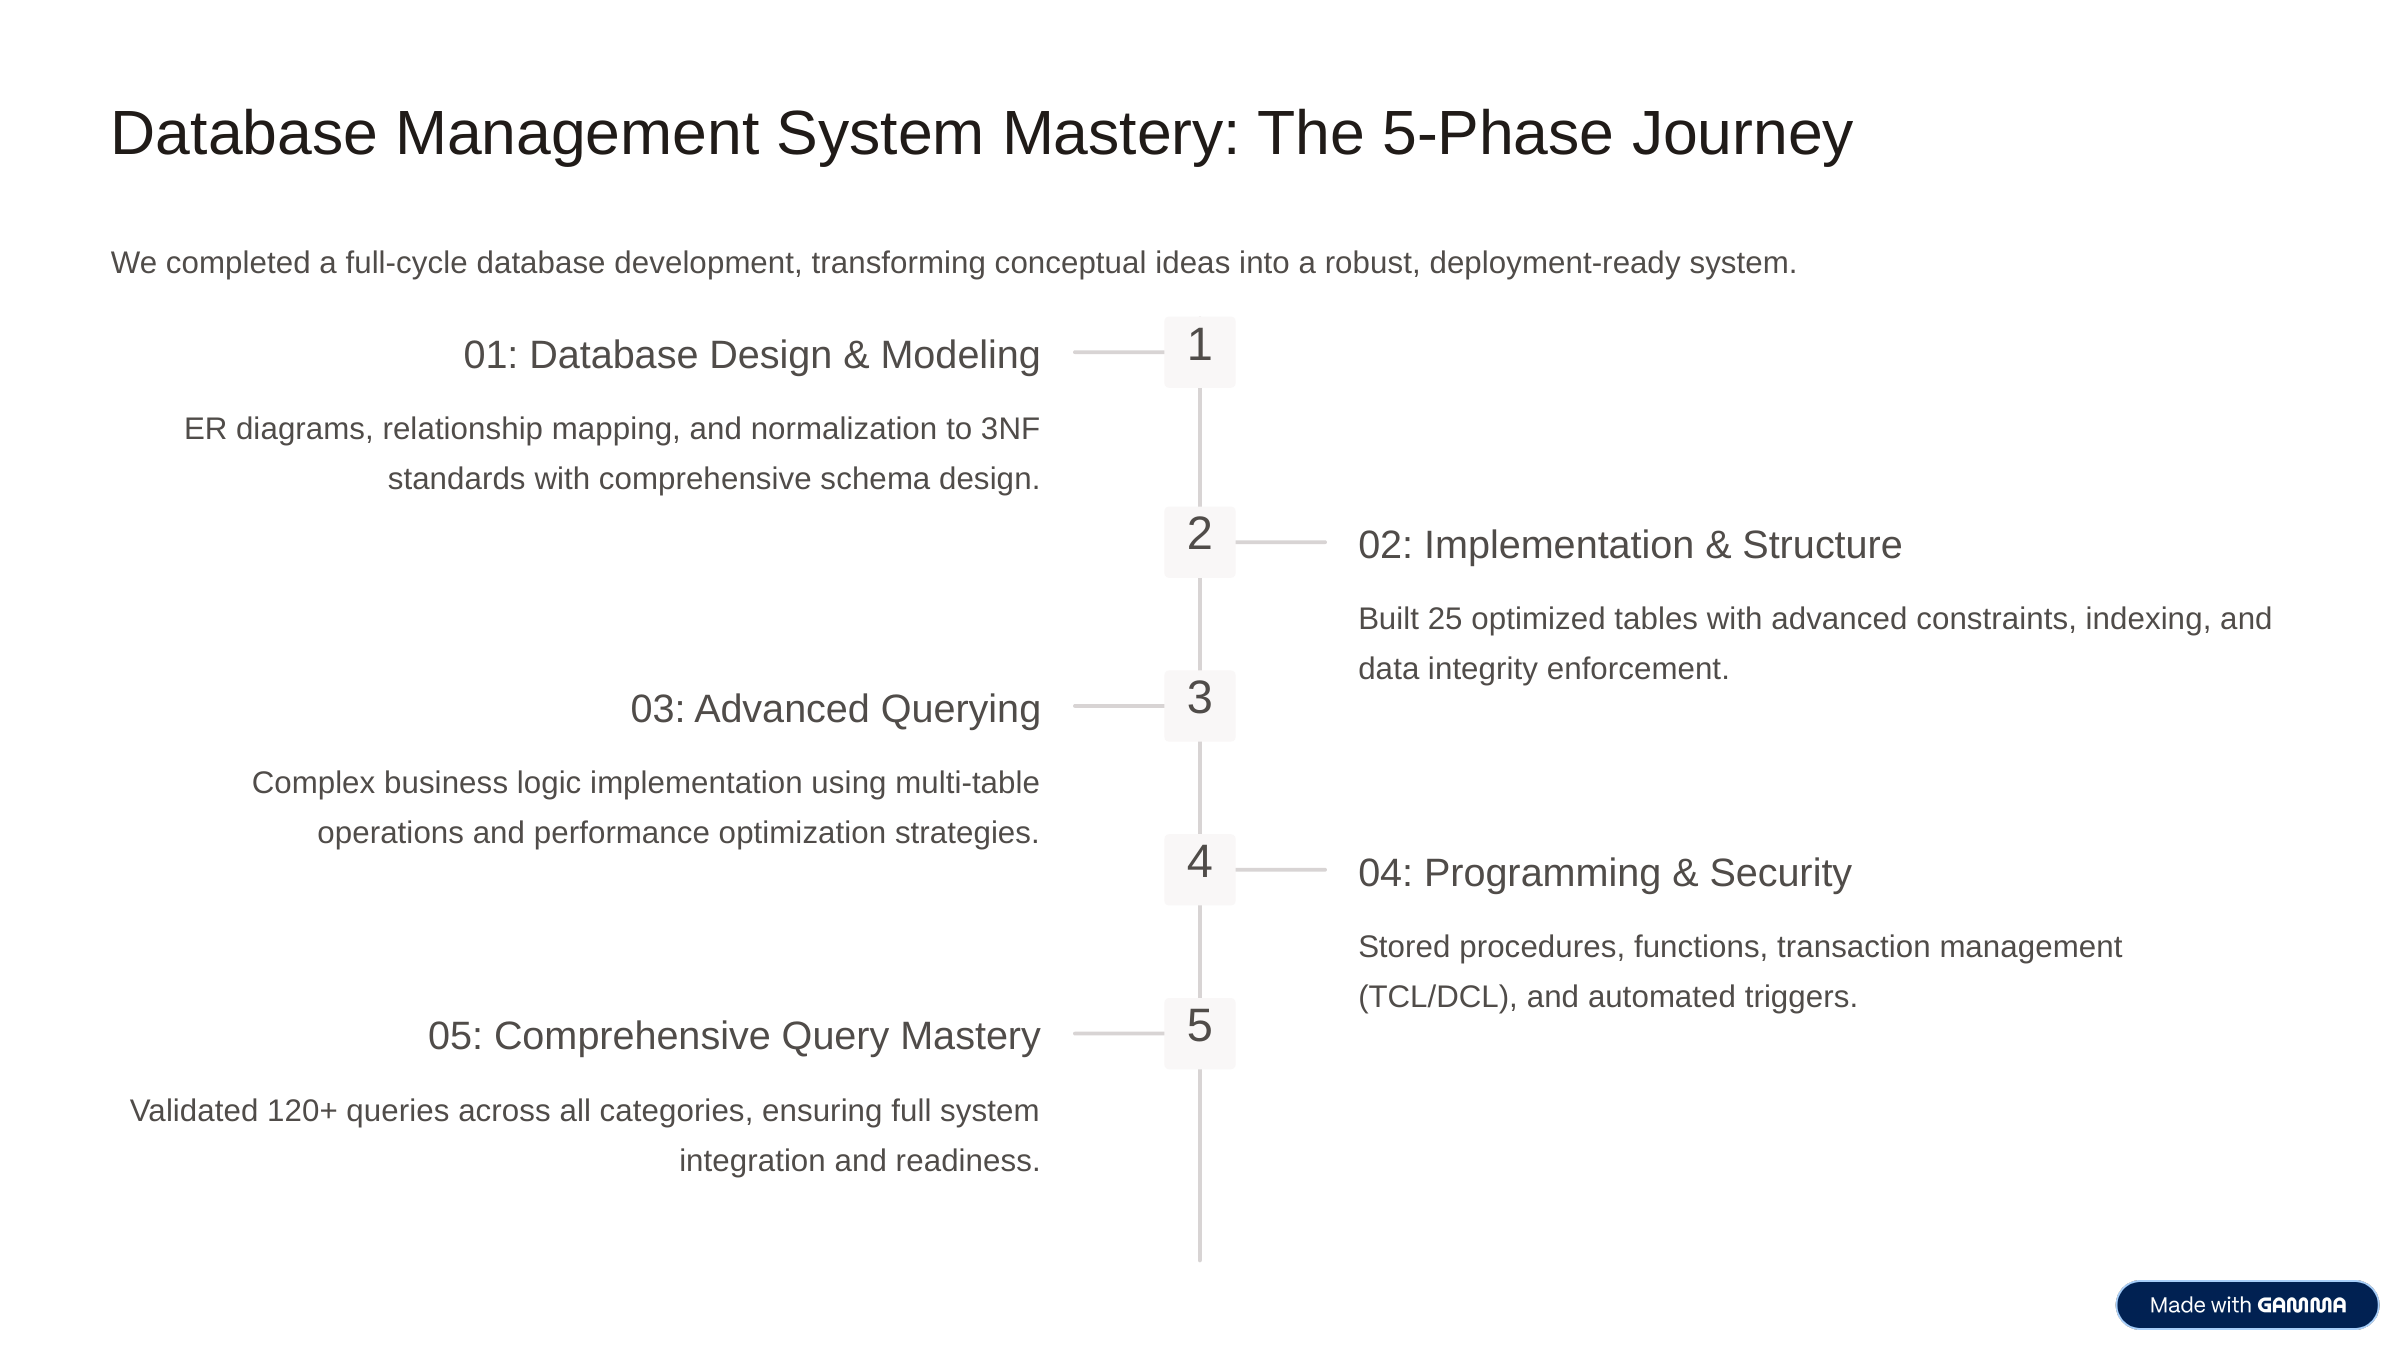

Database Management System Mastery: The 5-Phase Journey
We completed a full-cycle database development, transforming conceptual ideas into a robust, deployment-ready system.

1
01: Database Design & Modeling

ER diagrams, relationship mapping, and normalization to 3NF standards with comprehensive schema design.

2
02: Implementation & Structure

Built 25 optimized tables with advanced constraints, indexing, and data integrity enforcement.

3
03: Advanced Querying

Complex business logic implementation using multi-table operations and performance optimization strategies.

4
04: Programming & Security

Stored procedures, functions, transaction management (TCL/DCL), and automated triggers.

5
05: Comprehensive Query Mastery

Validated 120+ queries across all categories, ensuring full system integration and readiness.